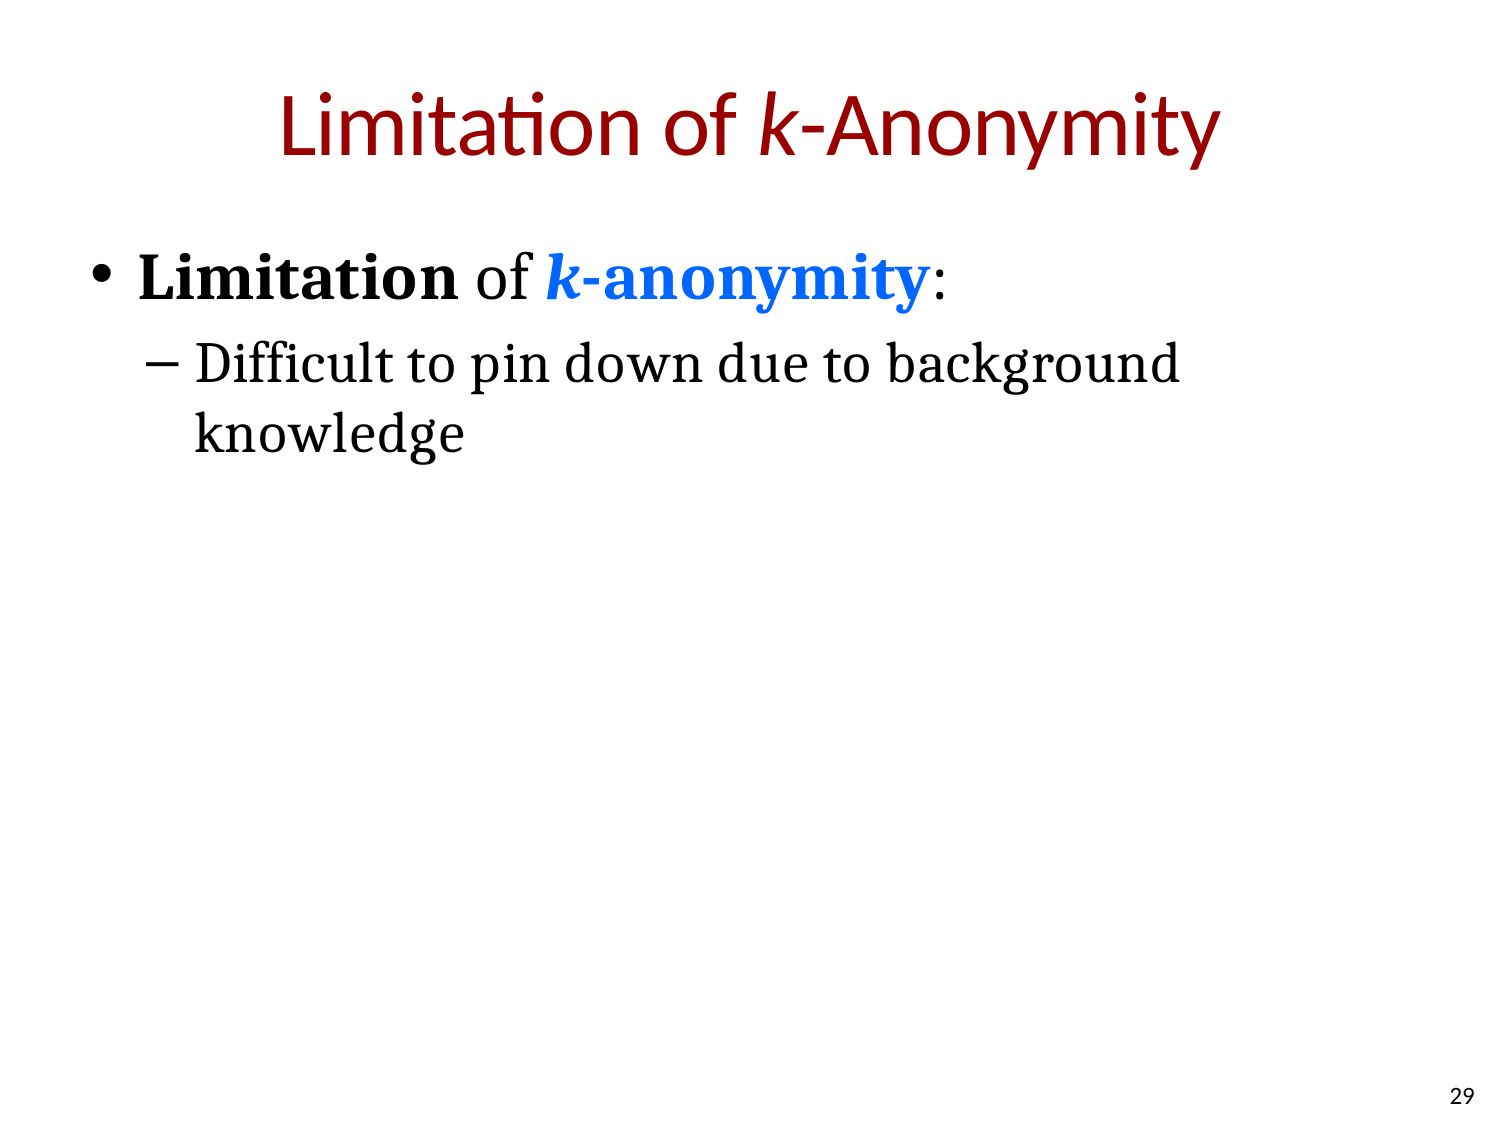

Limitation of k-Anonymity
Limitation of k-anonymity:
Difficult to pin down due to background knowledge

29